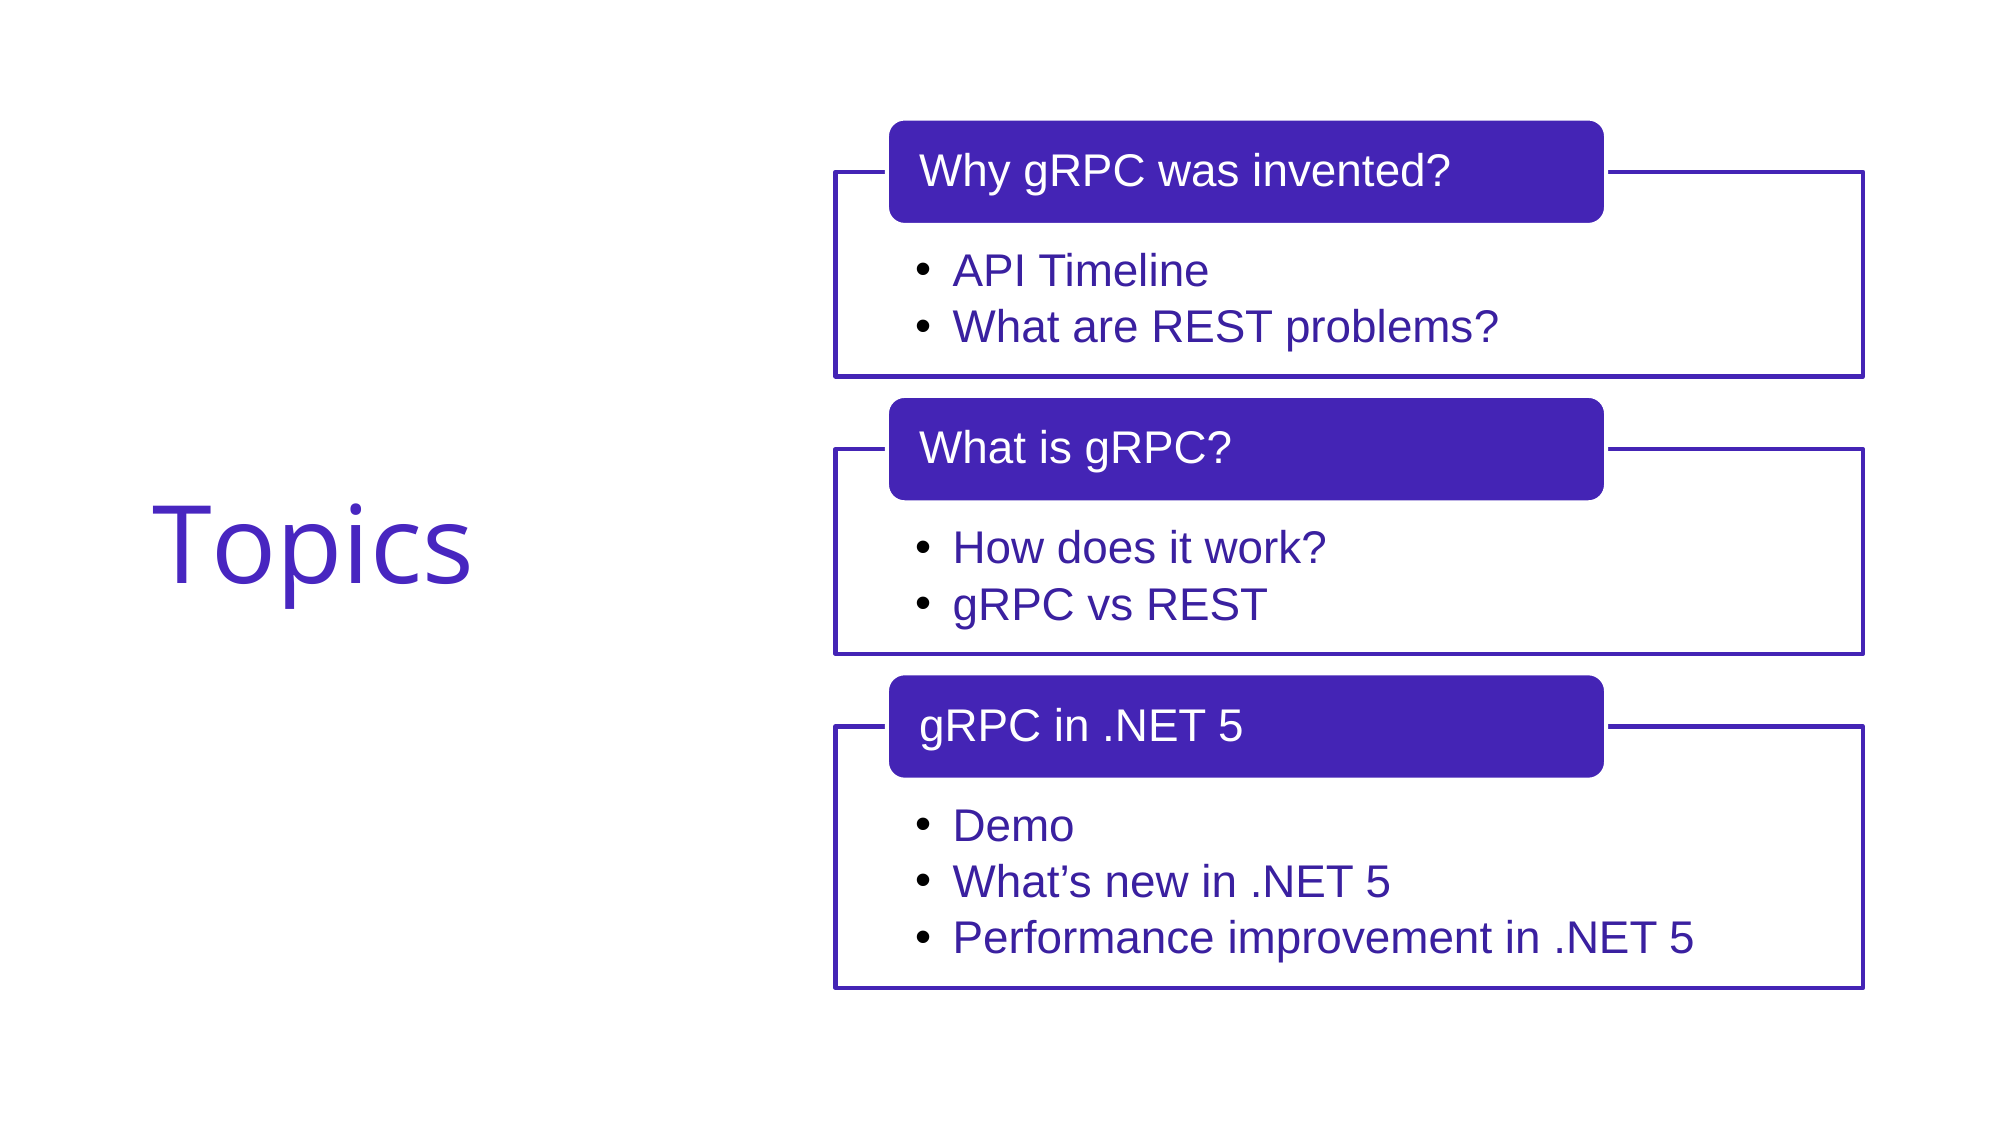

# Topics
Why gRPC was invented?
API Timeline
What are REST problems?
What is gRPC?
How does it work?
gRPC vs REST
gRPC in .NET 5
Demo
What’s new in .NET 5
Performance improvement in .NET 5